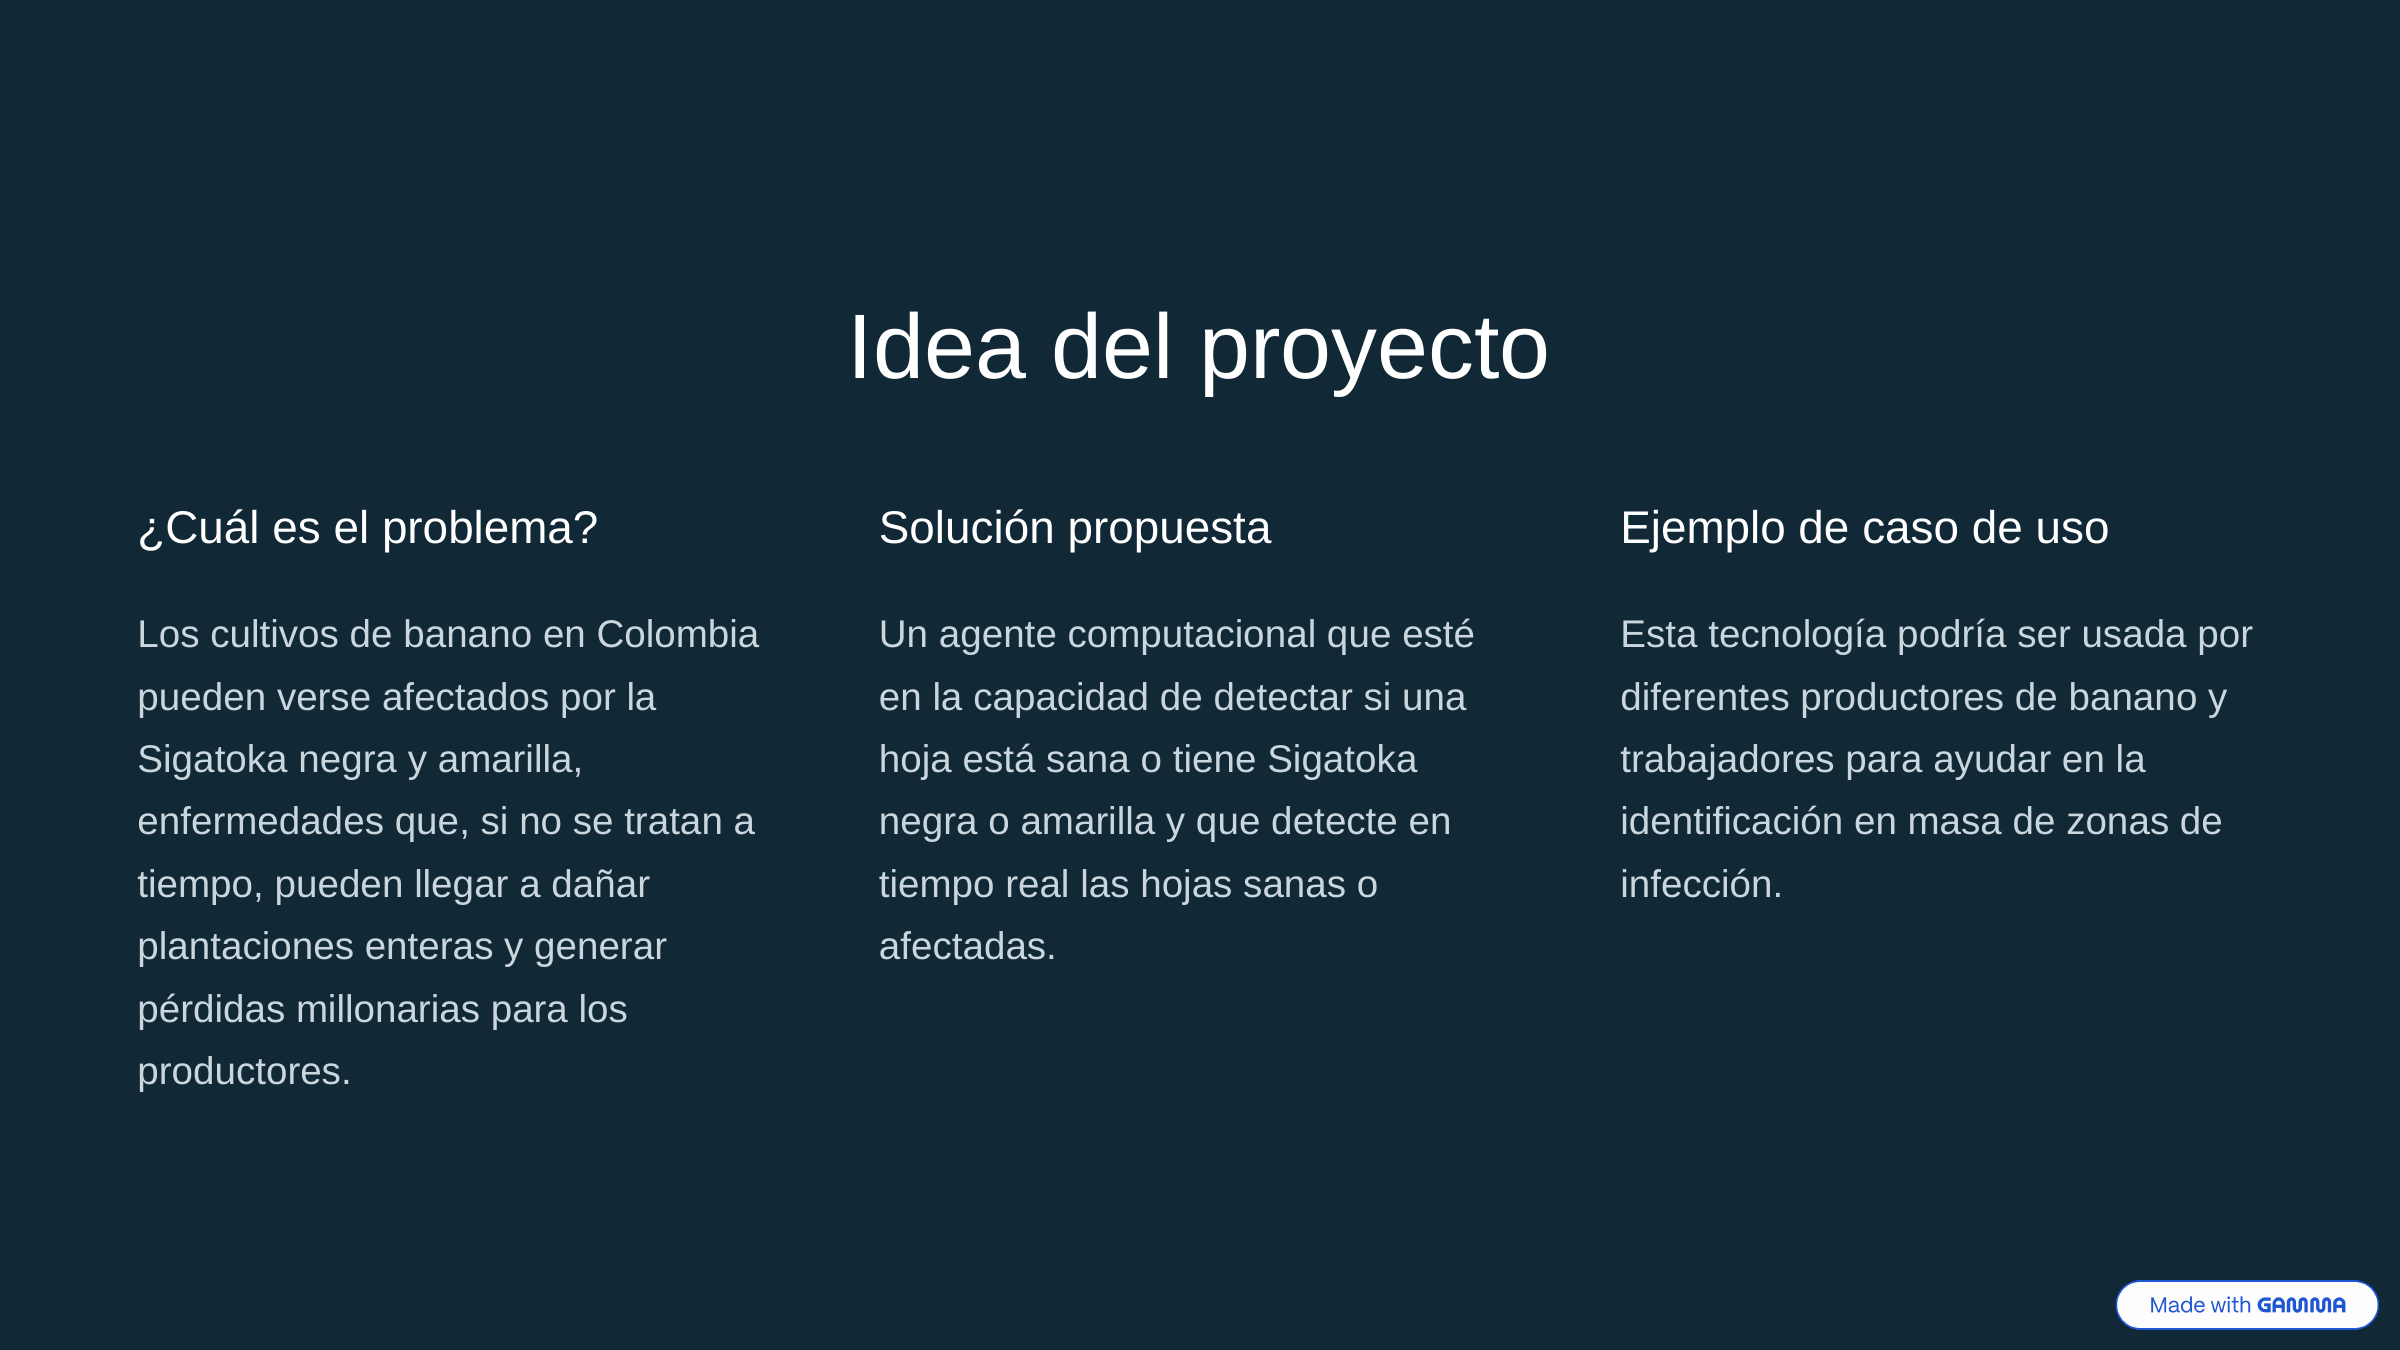

Idea del proyecto
¿Cuál es el problema?
Solución propuesta
Ejemplo de caso de uso
Los cultivos de banano en Colombia pueden verse afectados por la Sigatoka negra y amarilla, enfermedades que, si no se tratan a tiempo, pueden llegar a dañar plantaciones enteras y generar pérdidas millonarias para los productores.
Un agente computacional que esté en la capacidad de detectar si una hoja está sana o tiene Sigatoka negra o amarilla y que detecte en tiempo real las hojas sanas o afectadas.
Esta tecnología podría ser usada por diferentes productores de banano y trabajadores para ayudar en la identificación en masa de zonas de infección.